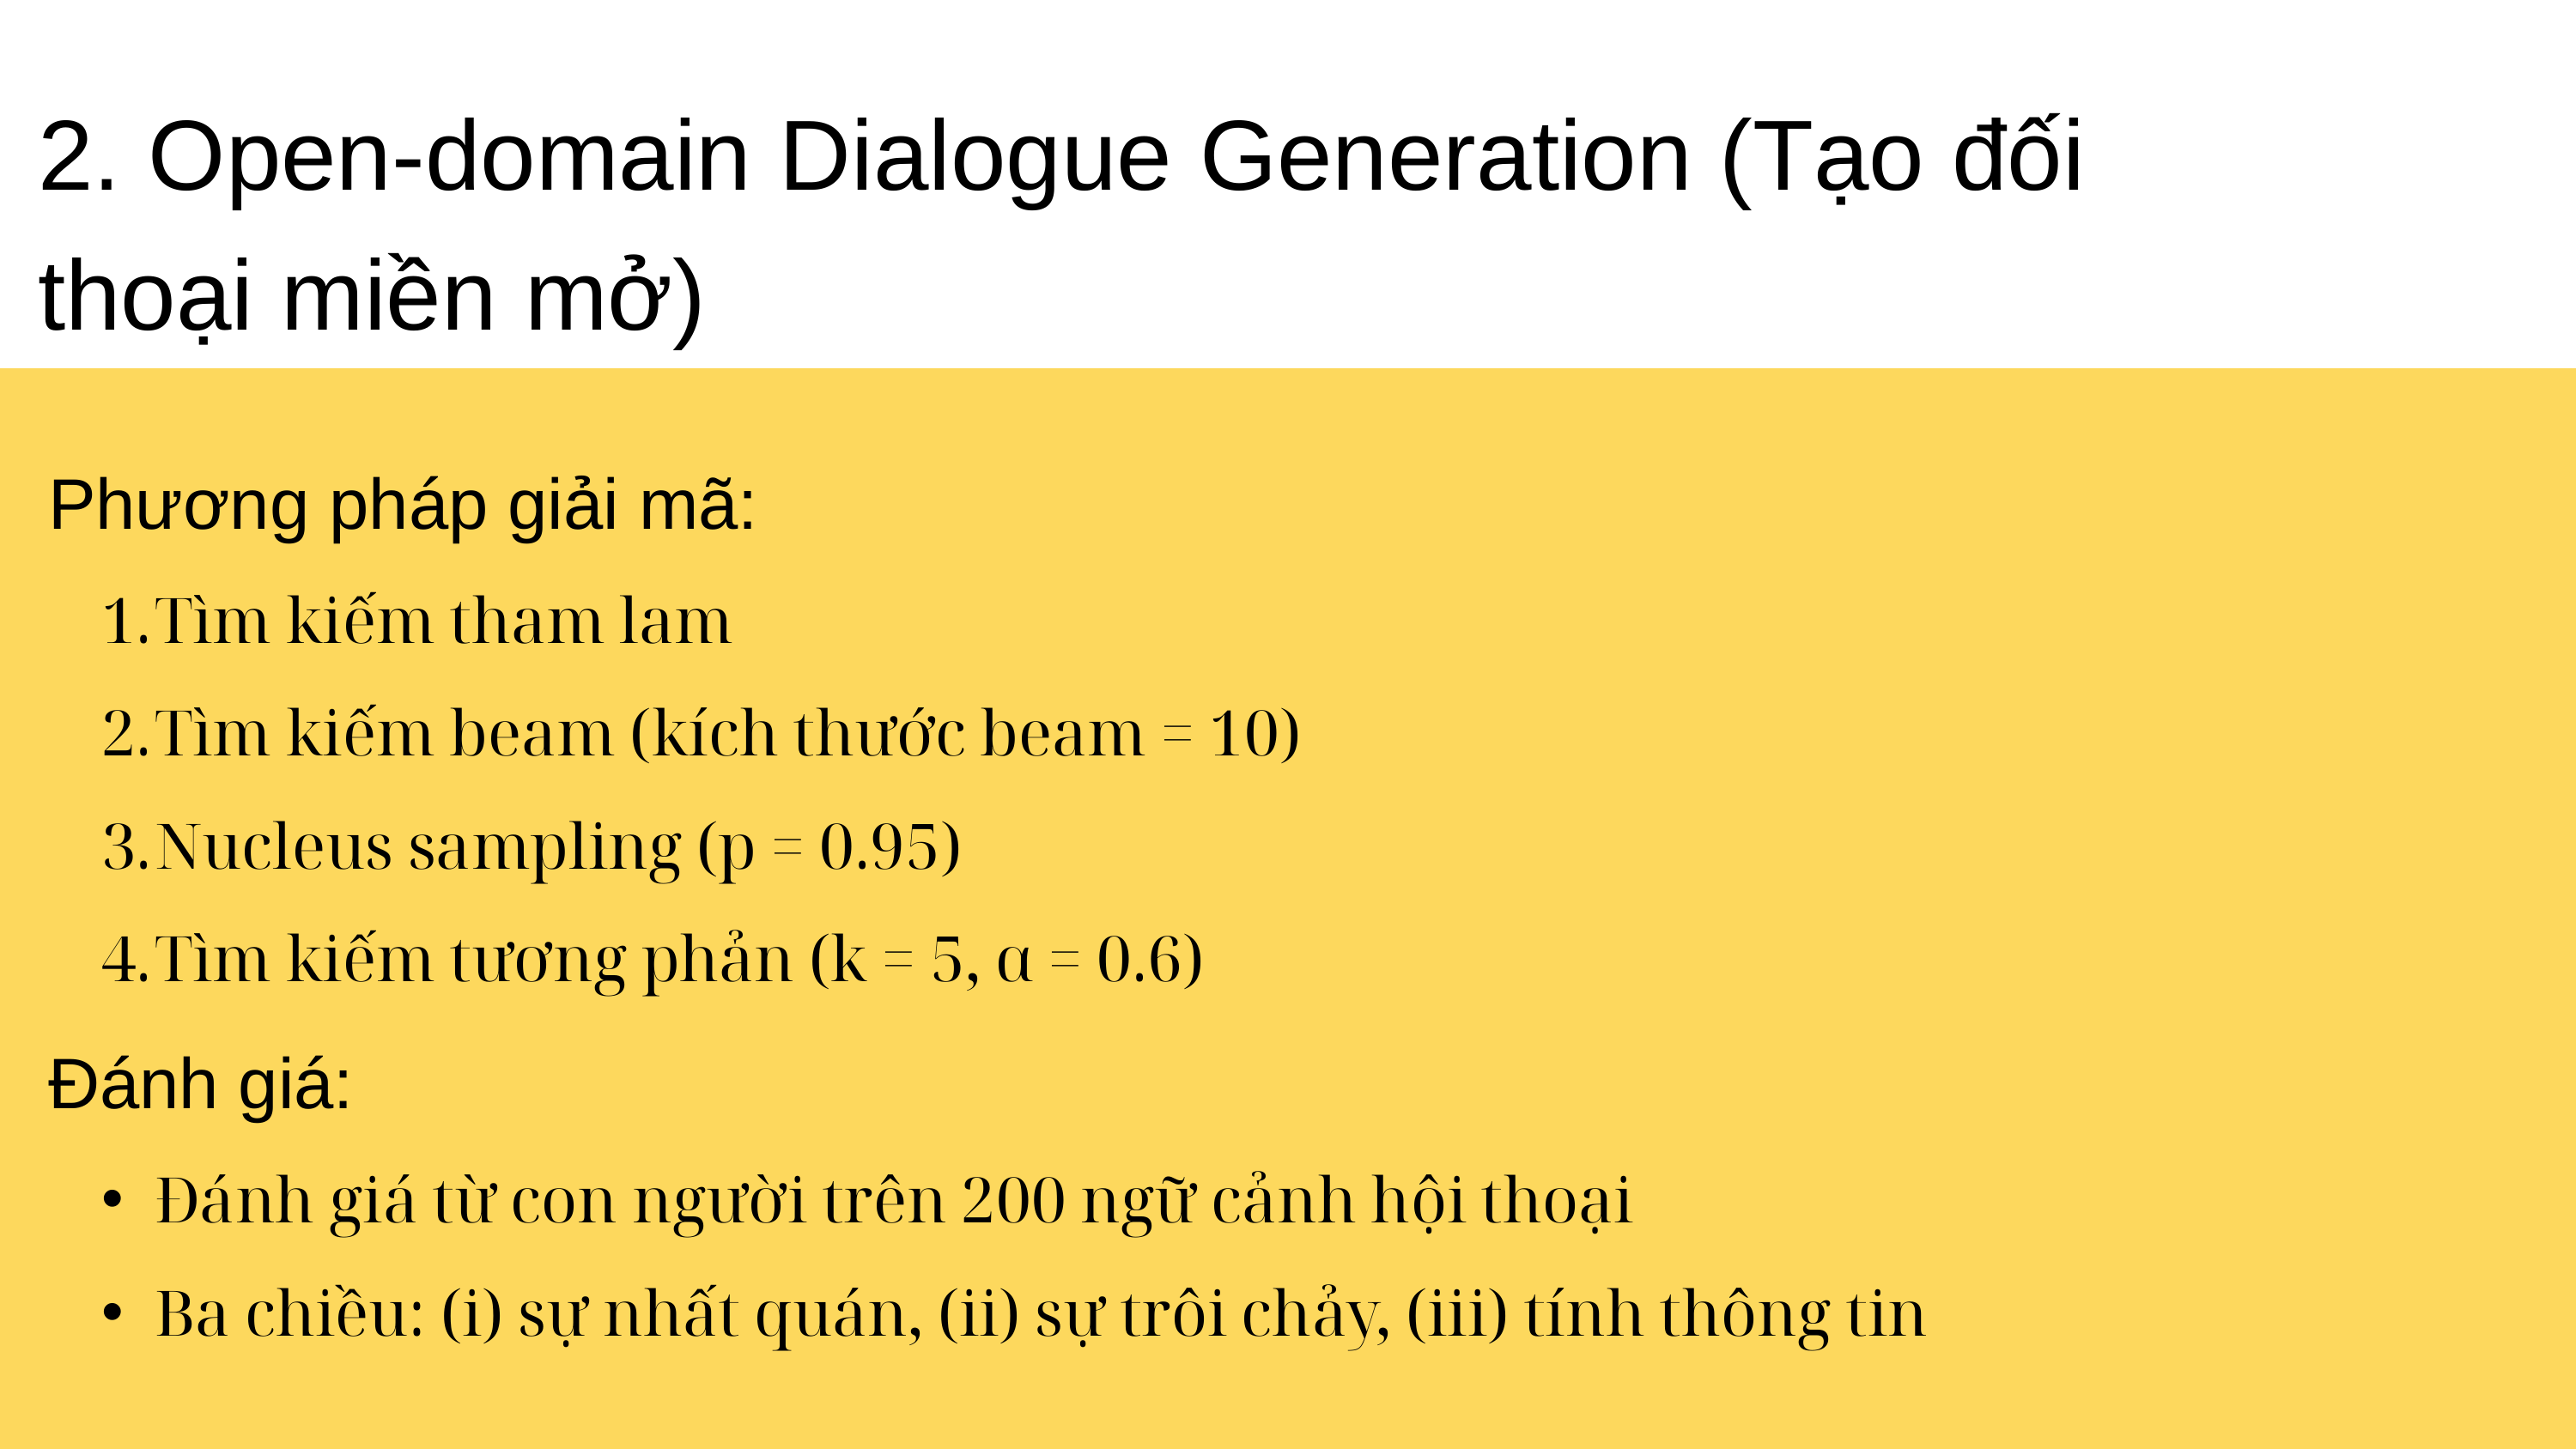

2. Open-domain Dialogue Generation (Tạo đối thoại miền mở)

Phương pháp giải mã:
Tìm kiếm tham lam
Tìm kiếm beam (kích thước beam = 10)
Nucleus sampling (p = 0.95)
Tìm kiếm tương phản (k = 5, α = 0.6)
Đánh giá:
Đánh giá từ con người trên 200 ngữ cảnh hội thoại
Ba chiều: (i) sự nhất quán, (ii) sự trôi chảy, (iii) tính thông tin